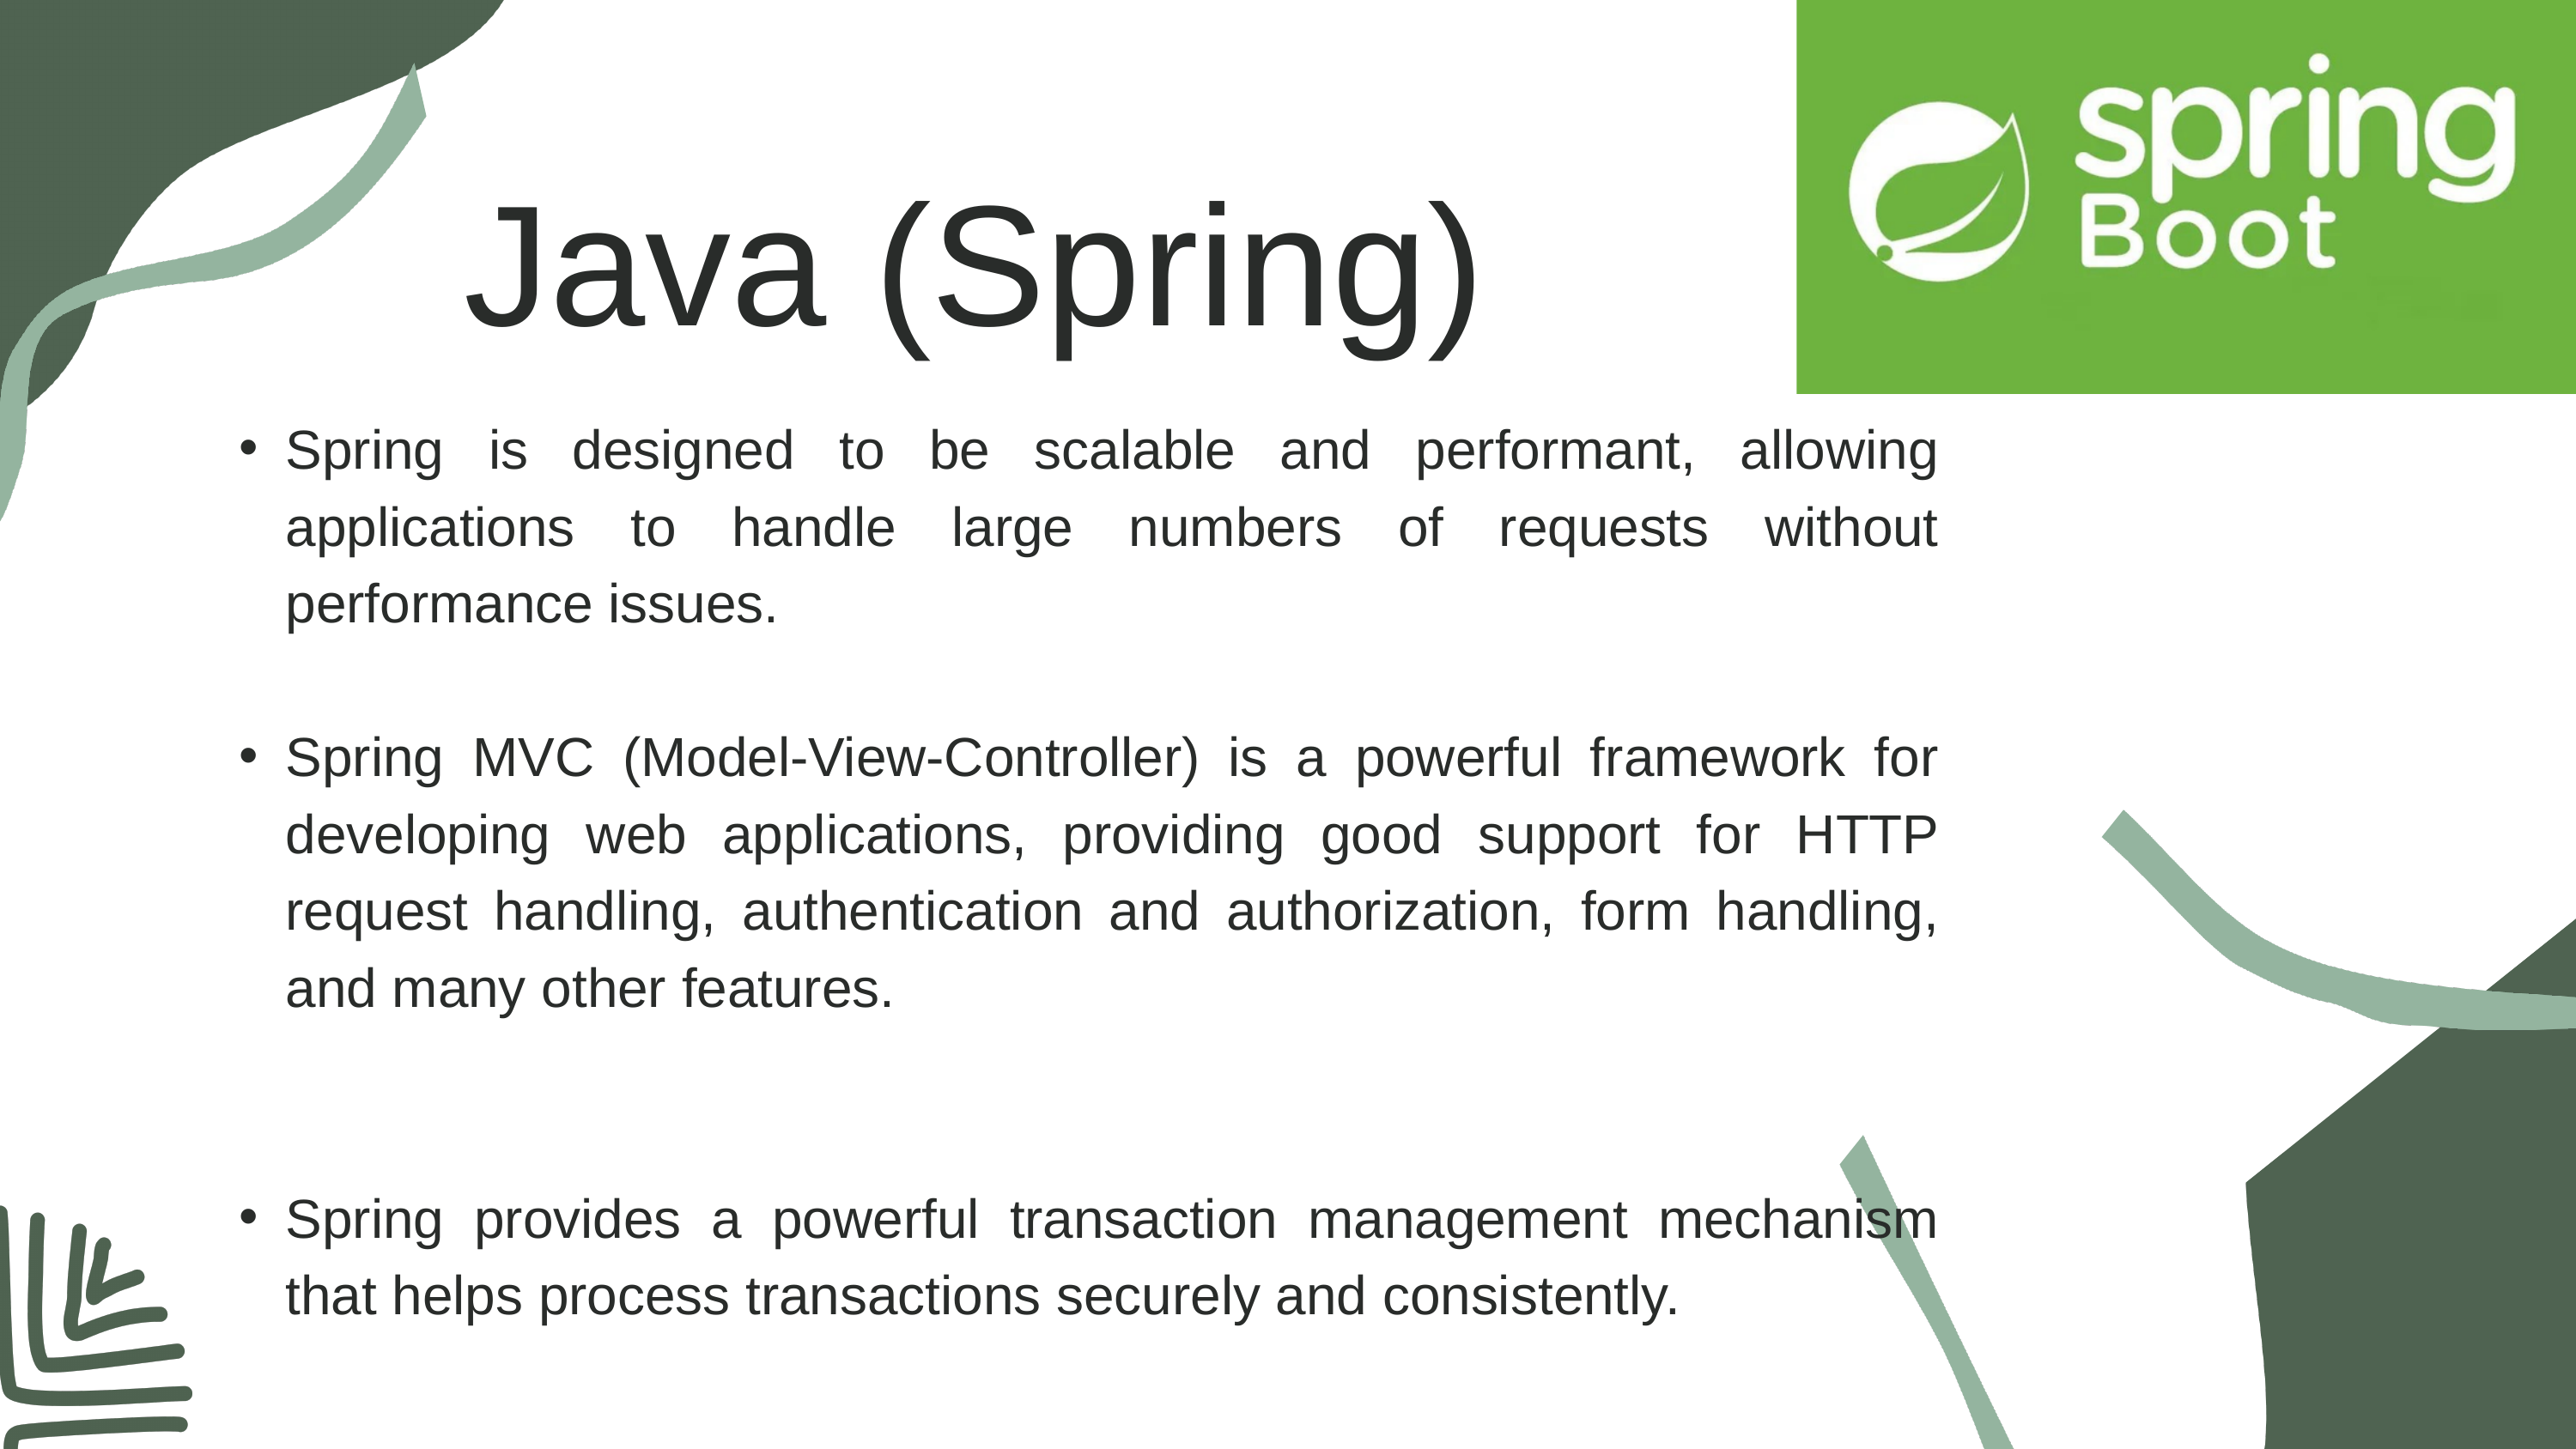

Java (Spring)
Spring is designed to be scalable and performant, allowing applications to handle large numbers of requests without performance issues.

Spring MVC (Model-View-Controller) is a powerful framework for developing web applications, providing good support for HTTP request handling, authentication and authorization, form handling, and many other features.

Spring provides a powerful transaction management mechanism that helps process transactions securely and consistently.